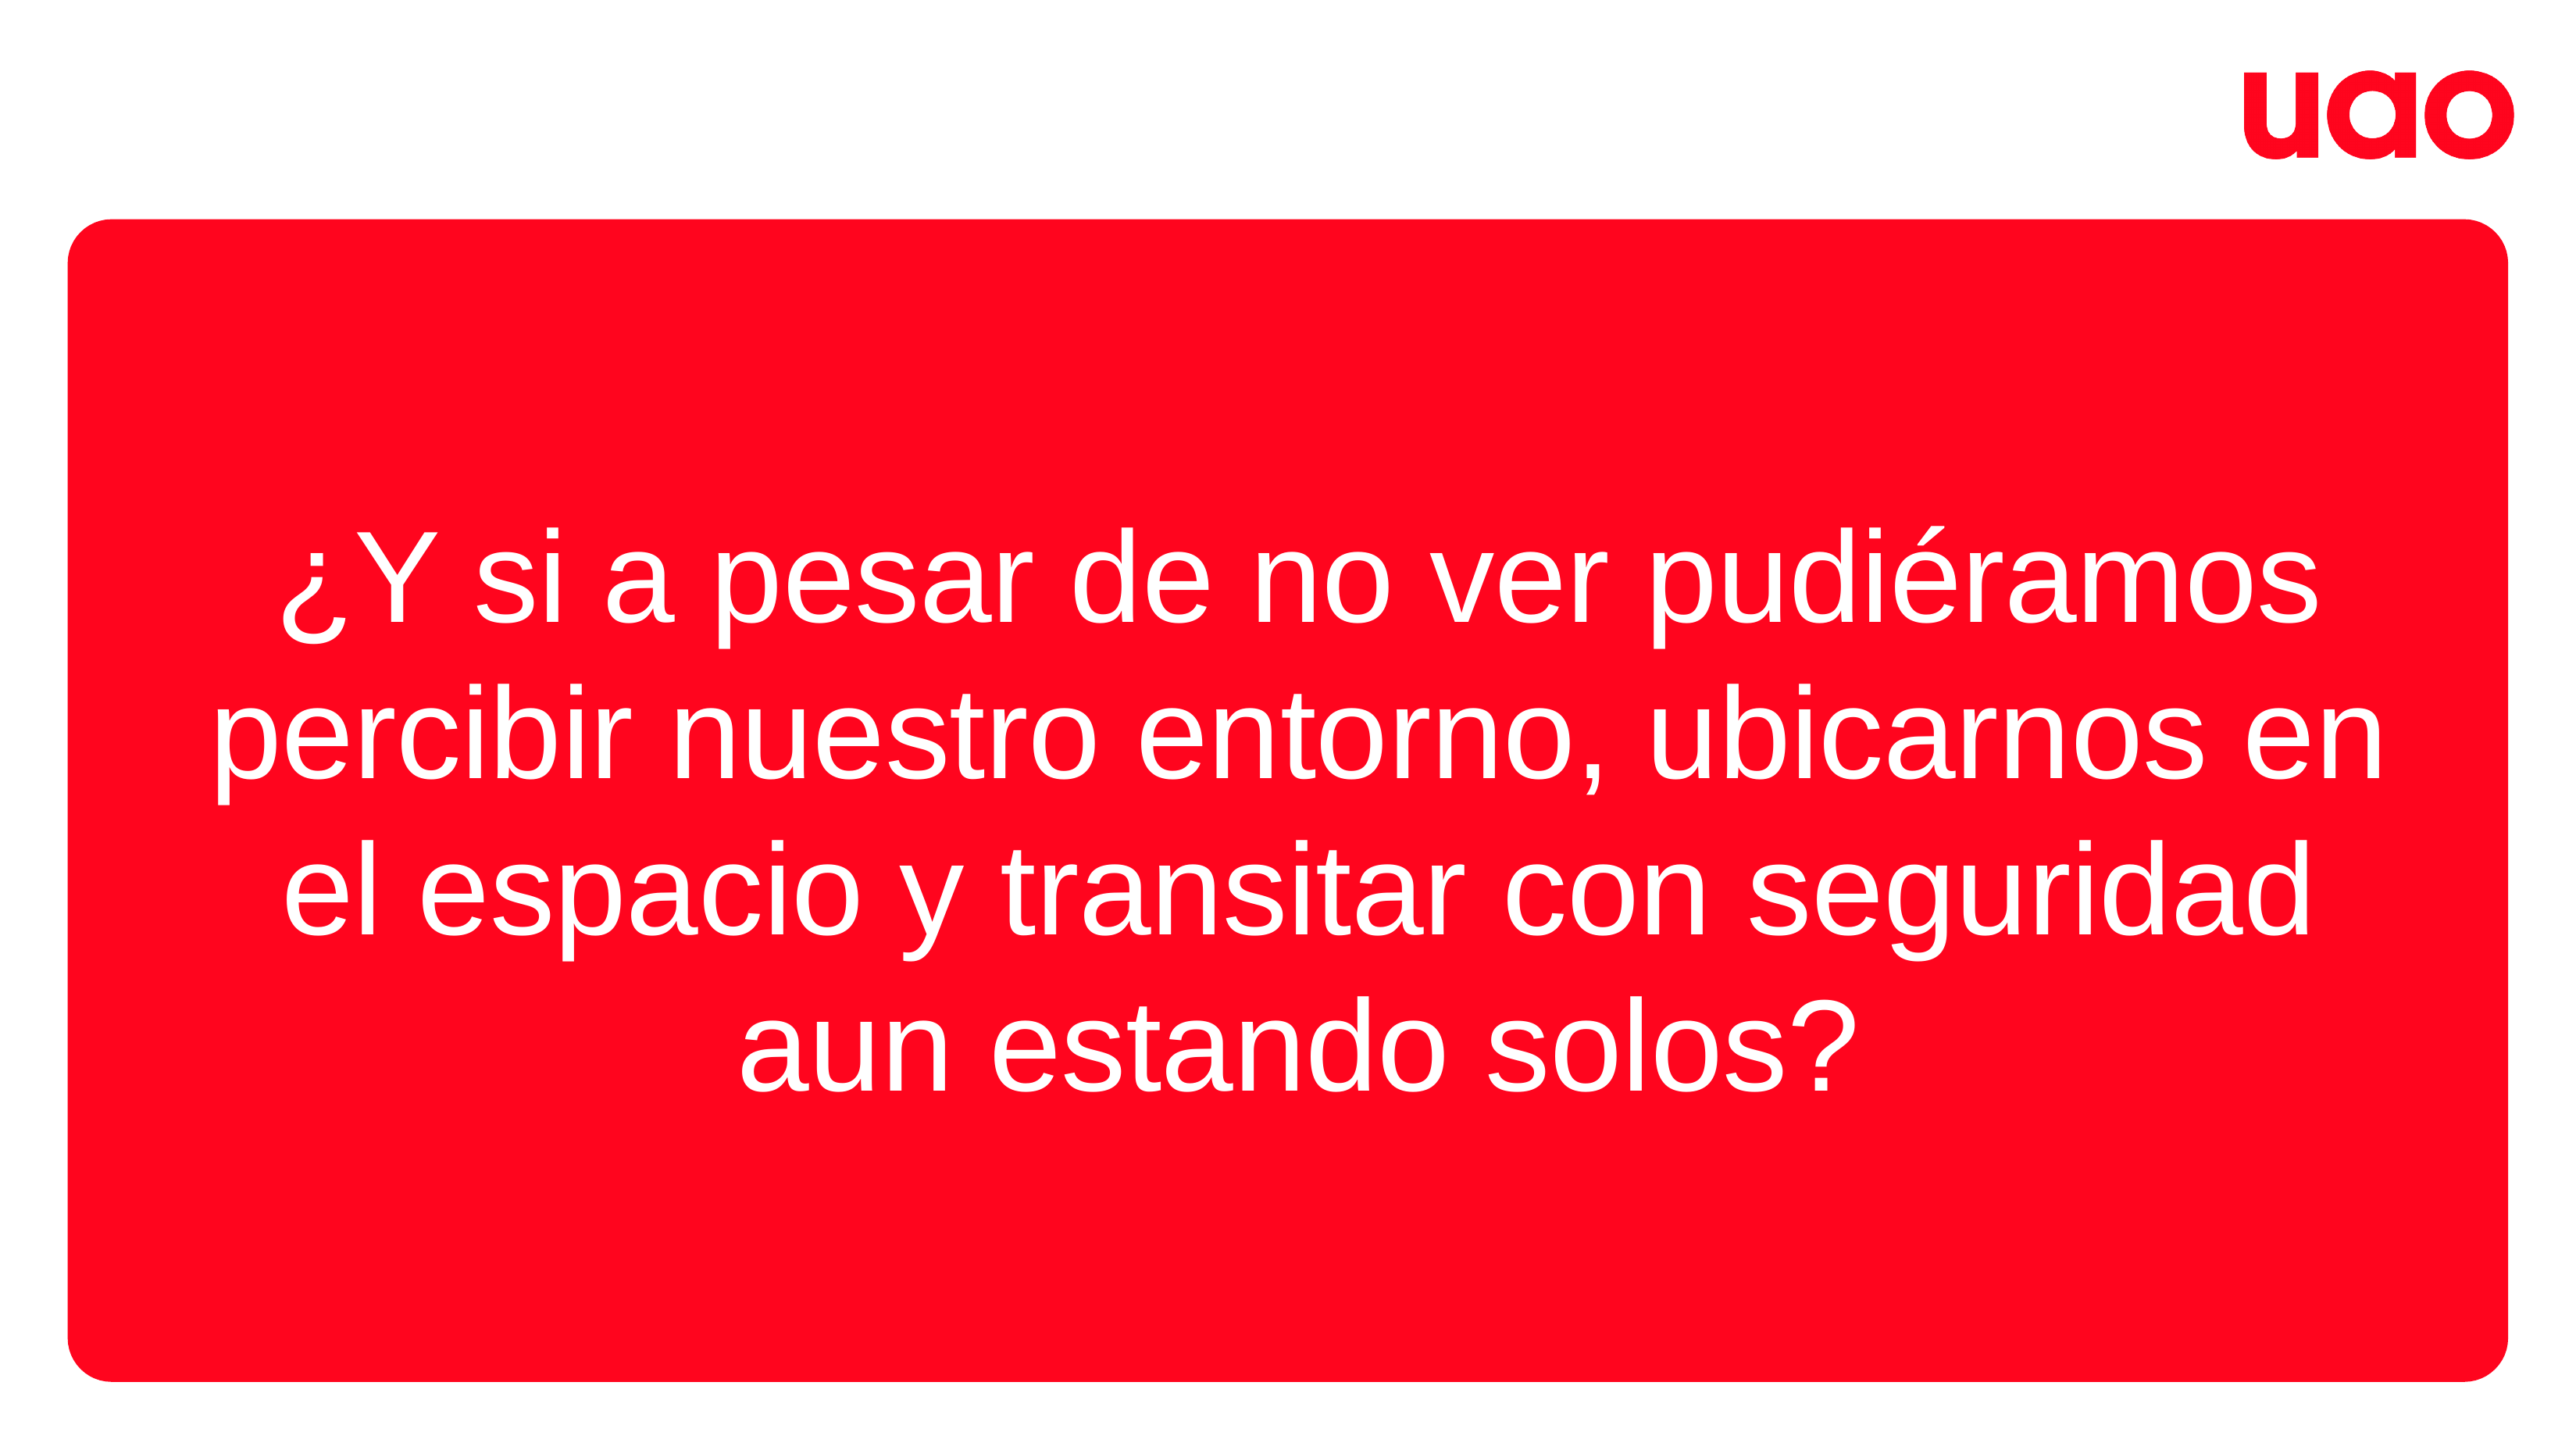

¿Y si a pesar de no ver pudiéramos percibir nuestro entorno, ubicarnos en el espacio y transitar con seguridad aun estando solos?